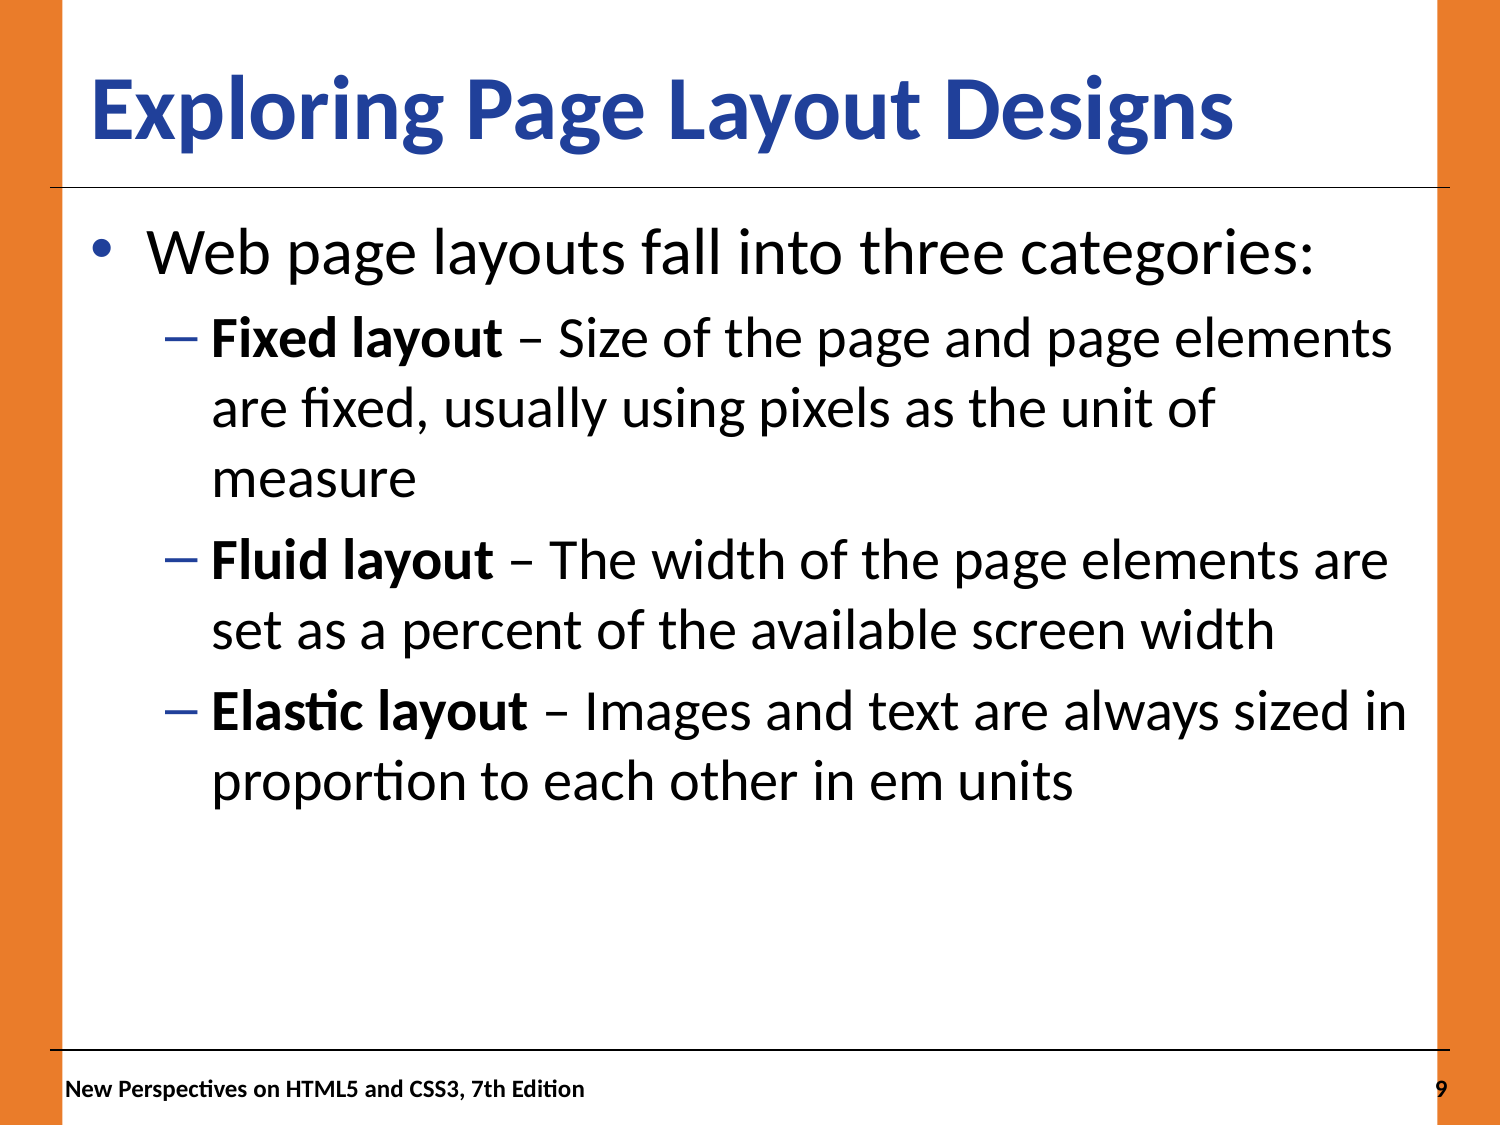

# Exploring Page Layout Designs
Web page layouts fall into three categories:
Fixed layout – Size of the page and page elements are fixed, usually using pixels as the unit of measure
Fluid layout – The width of the page elements are set as a percent of the available screen width
Elastic layout – Images and text are always sized in proportion to each other in em units
New Perspectives on HTML5 and CSS3, 7th Edition
9